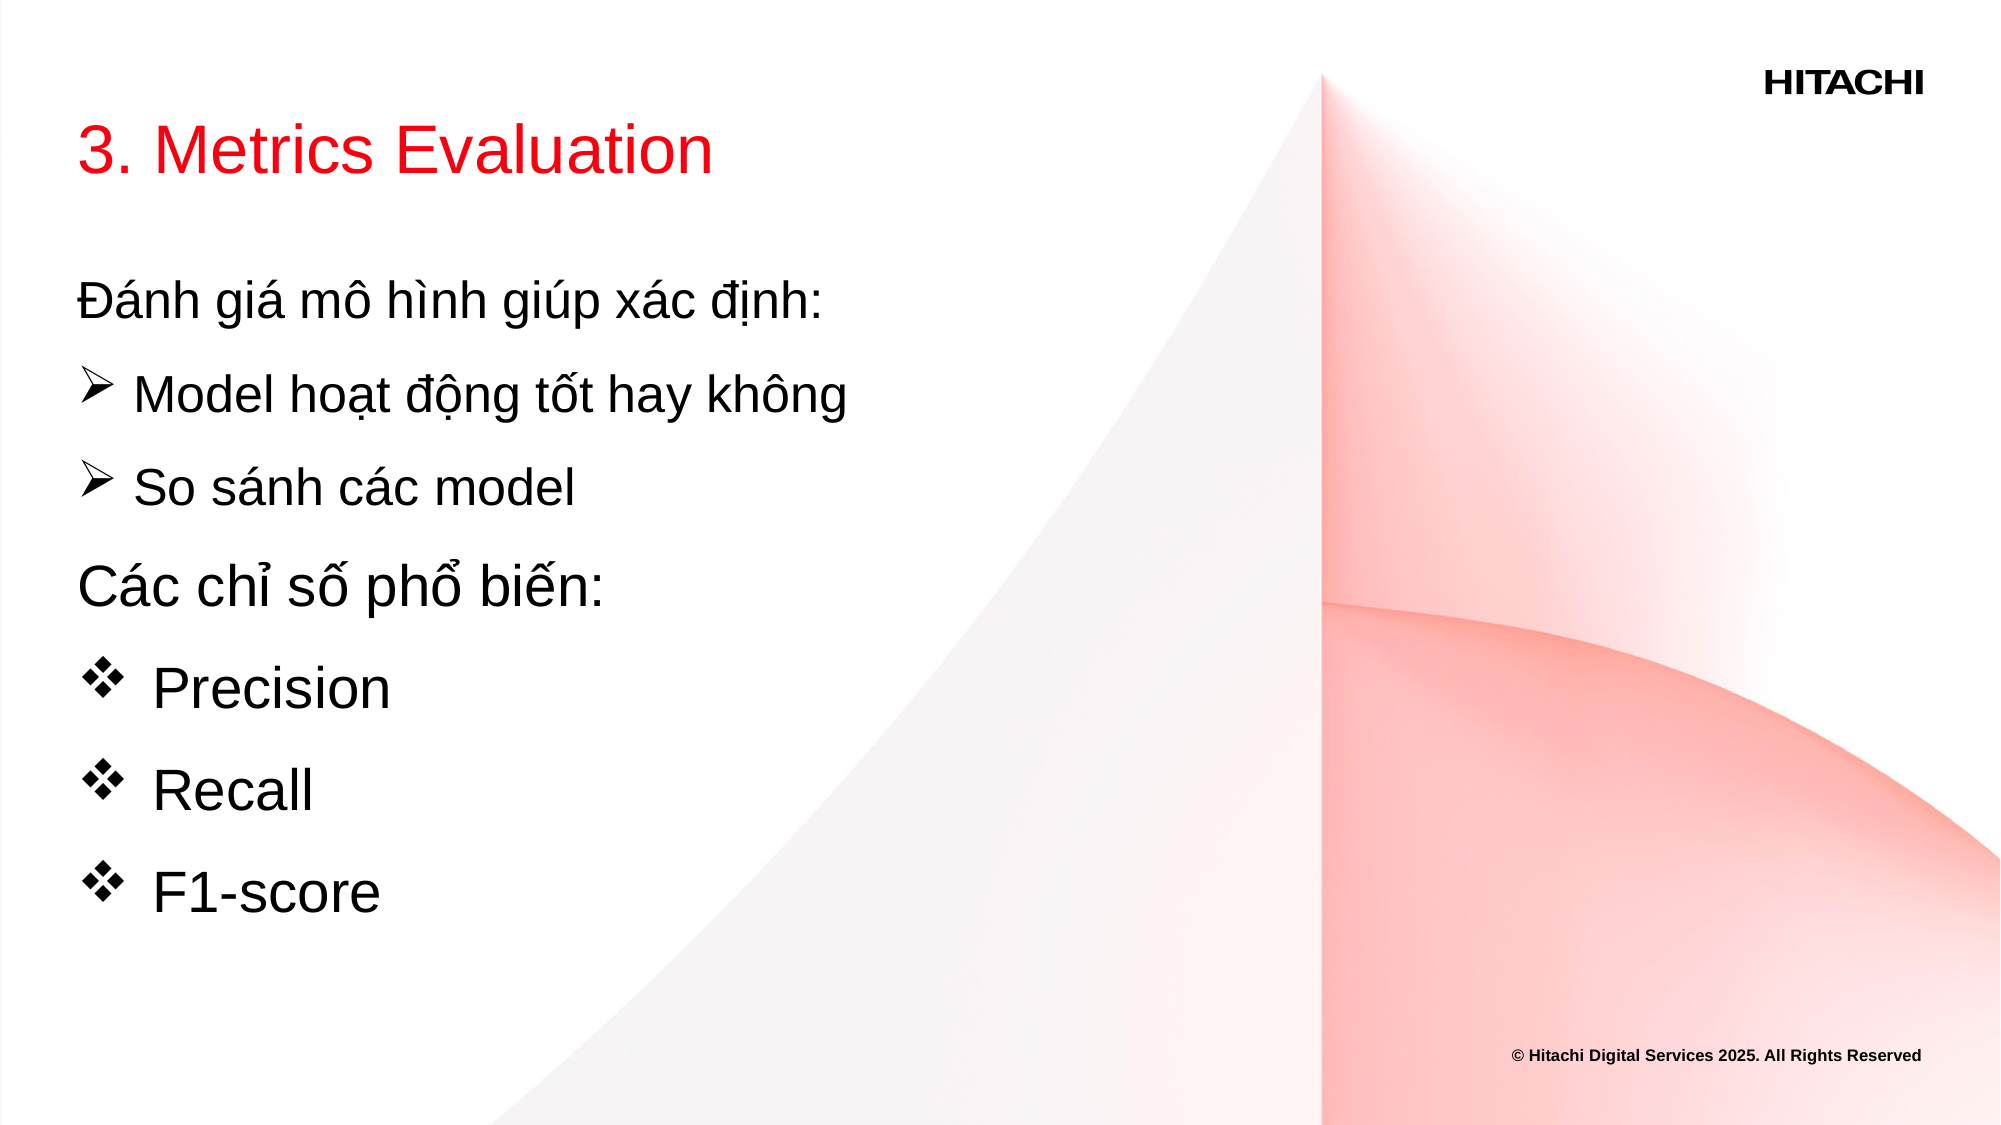

# 3. Metrics Evaluation
Đánh giá mô hình giúp xác định:
 Model hoạt động tốt hay không
 So sánh các model
Các chỉ số phổ biến:
Precision
Recall
F1-score